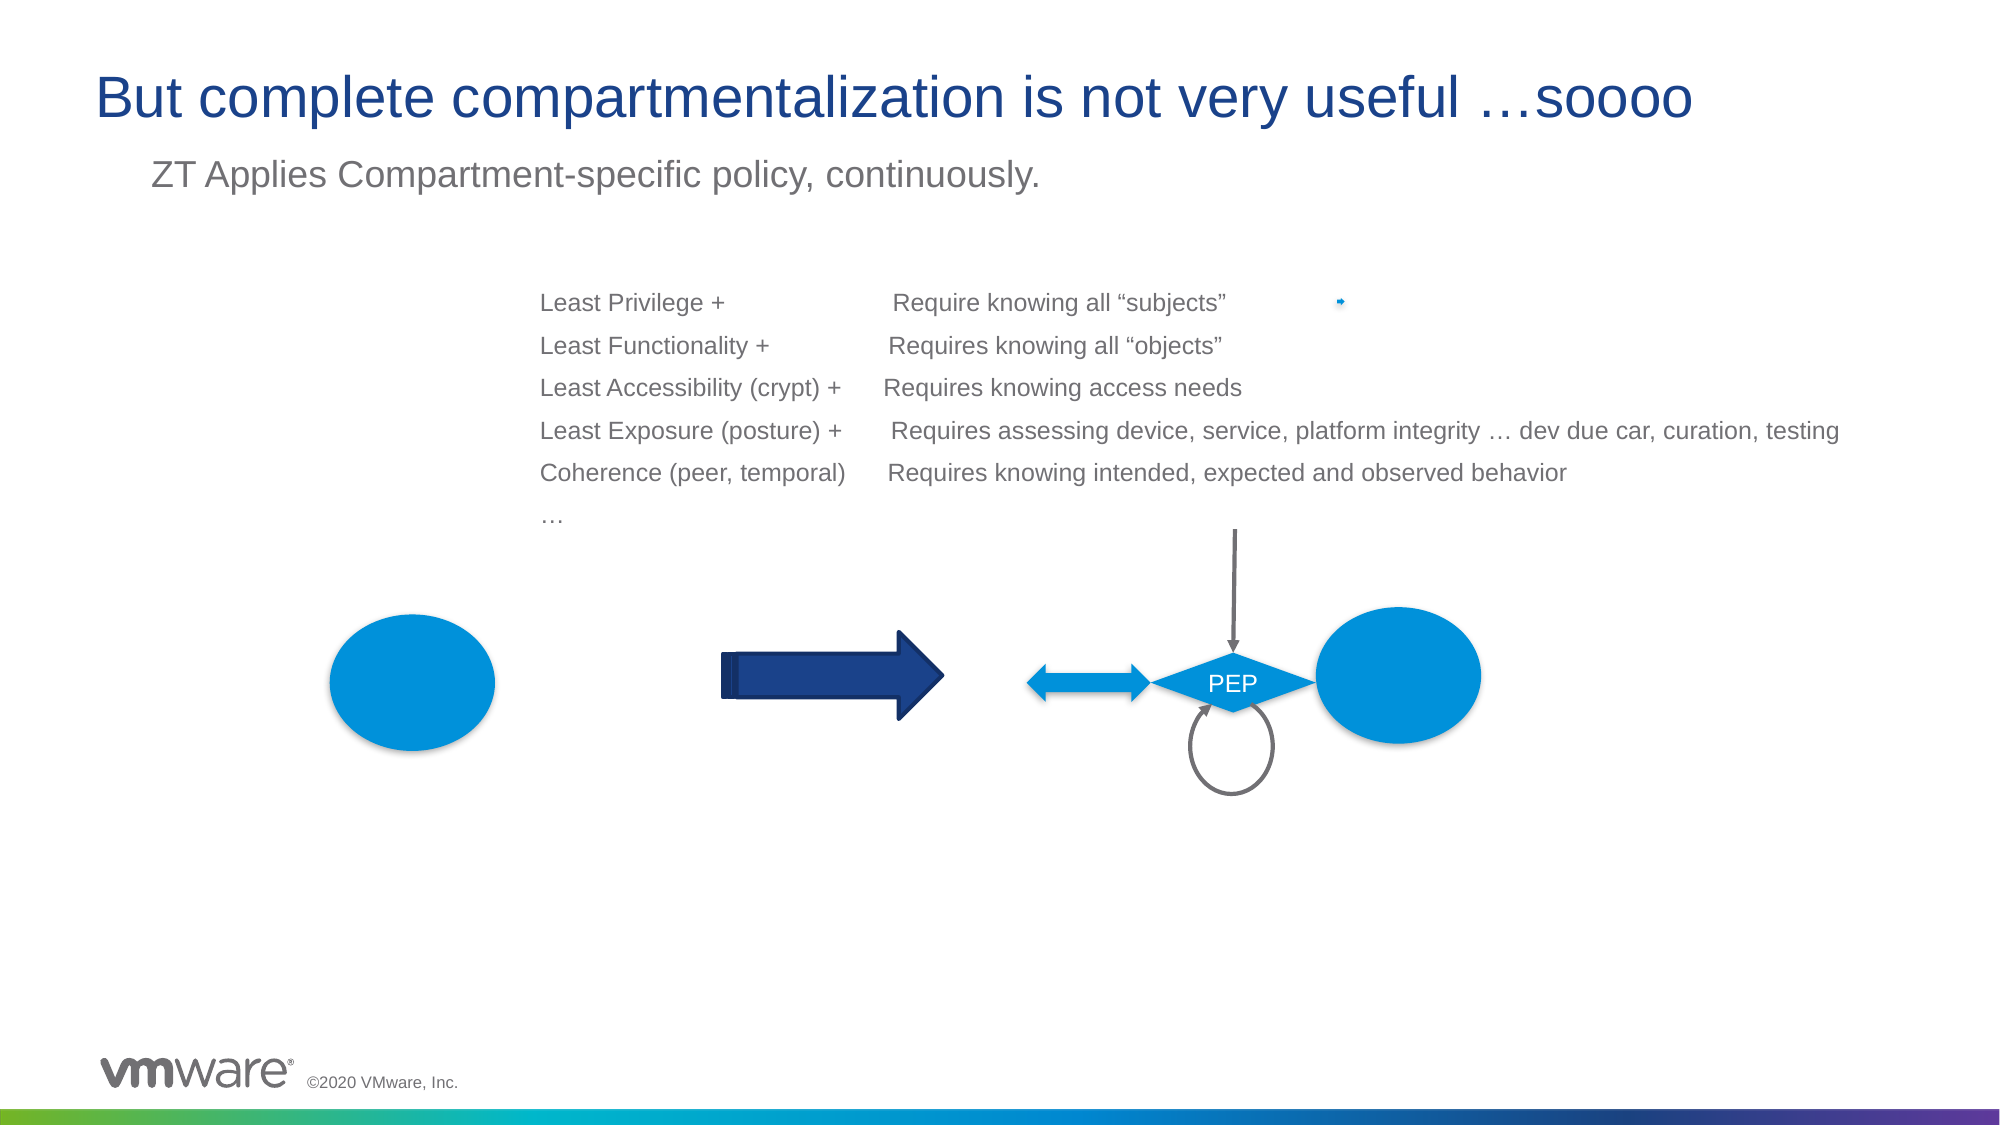

# But complete compartmentalization is not very useful …soooo
ZT Applies Compartment-specific policy, continuously.
Least Privilege +                        Require knowing all “subjects”
Least Functionality +                 Requires knowing all “objects”
Least Accessibility (crypt) +      Requires knowing access needs
Least Exposure (posture) +       Requires assessing device, service, platform integrity … dev due car, curation, testing
Coherence (peer, temporal)      Requires knowing intended, expected and observed behavior
…

PEP

CONFIDENTIAL
7